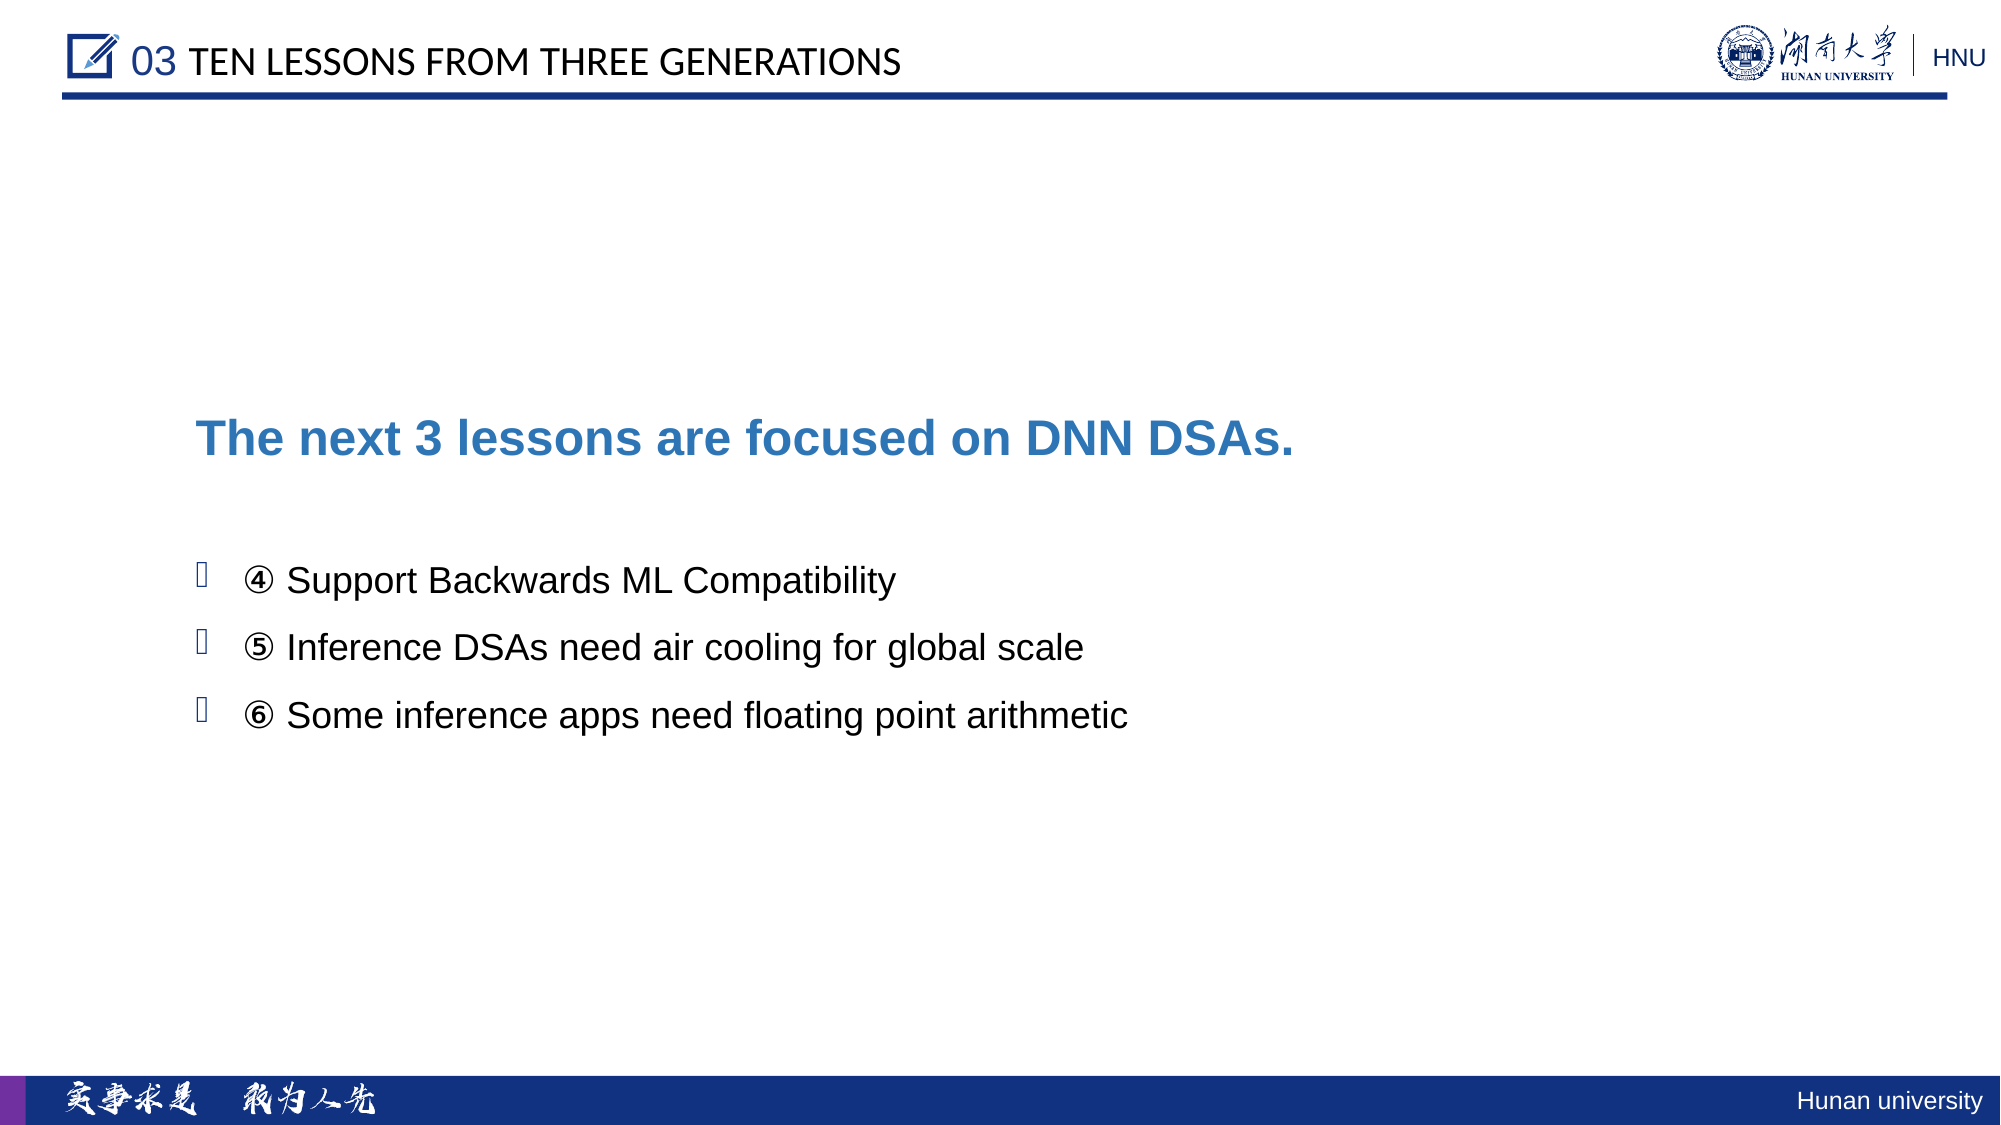

03 Ten Lessons From Three Generations
The next 3 lessons are focused on DNN DSAs.

④ Support Backwards ML Compatibility
⑤ Inference DSAs need air cooling for global scale
⑥ Some inference apps need floating point arithmetic